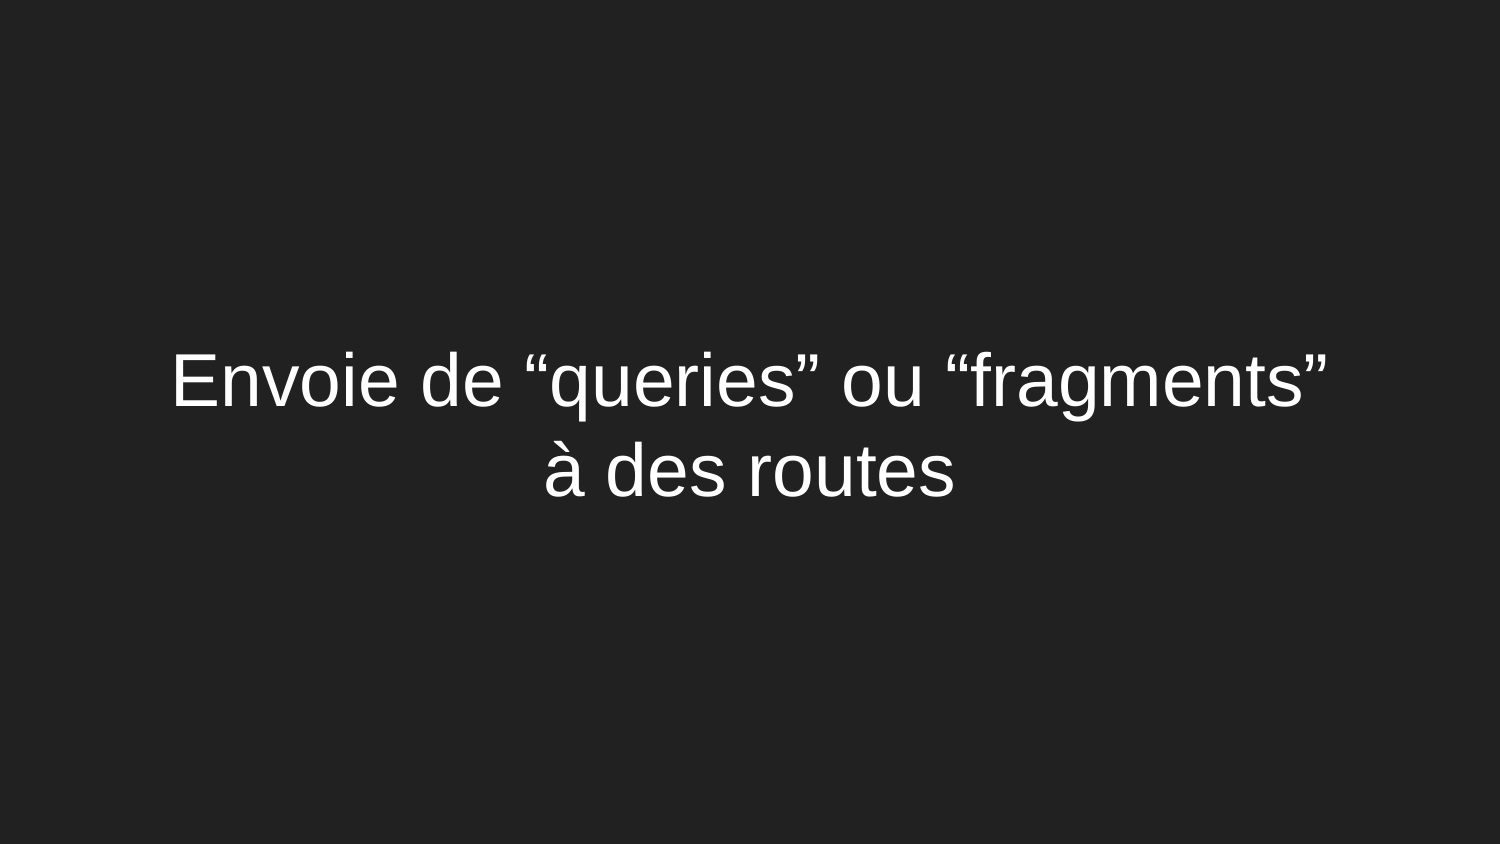

# Envoie de “queries” ou “fragments”
à des routes